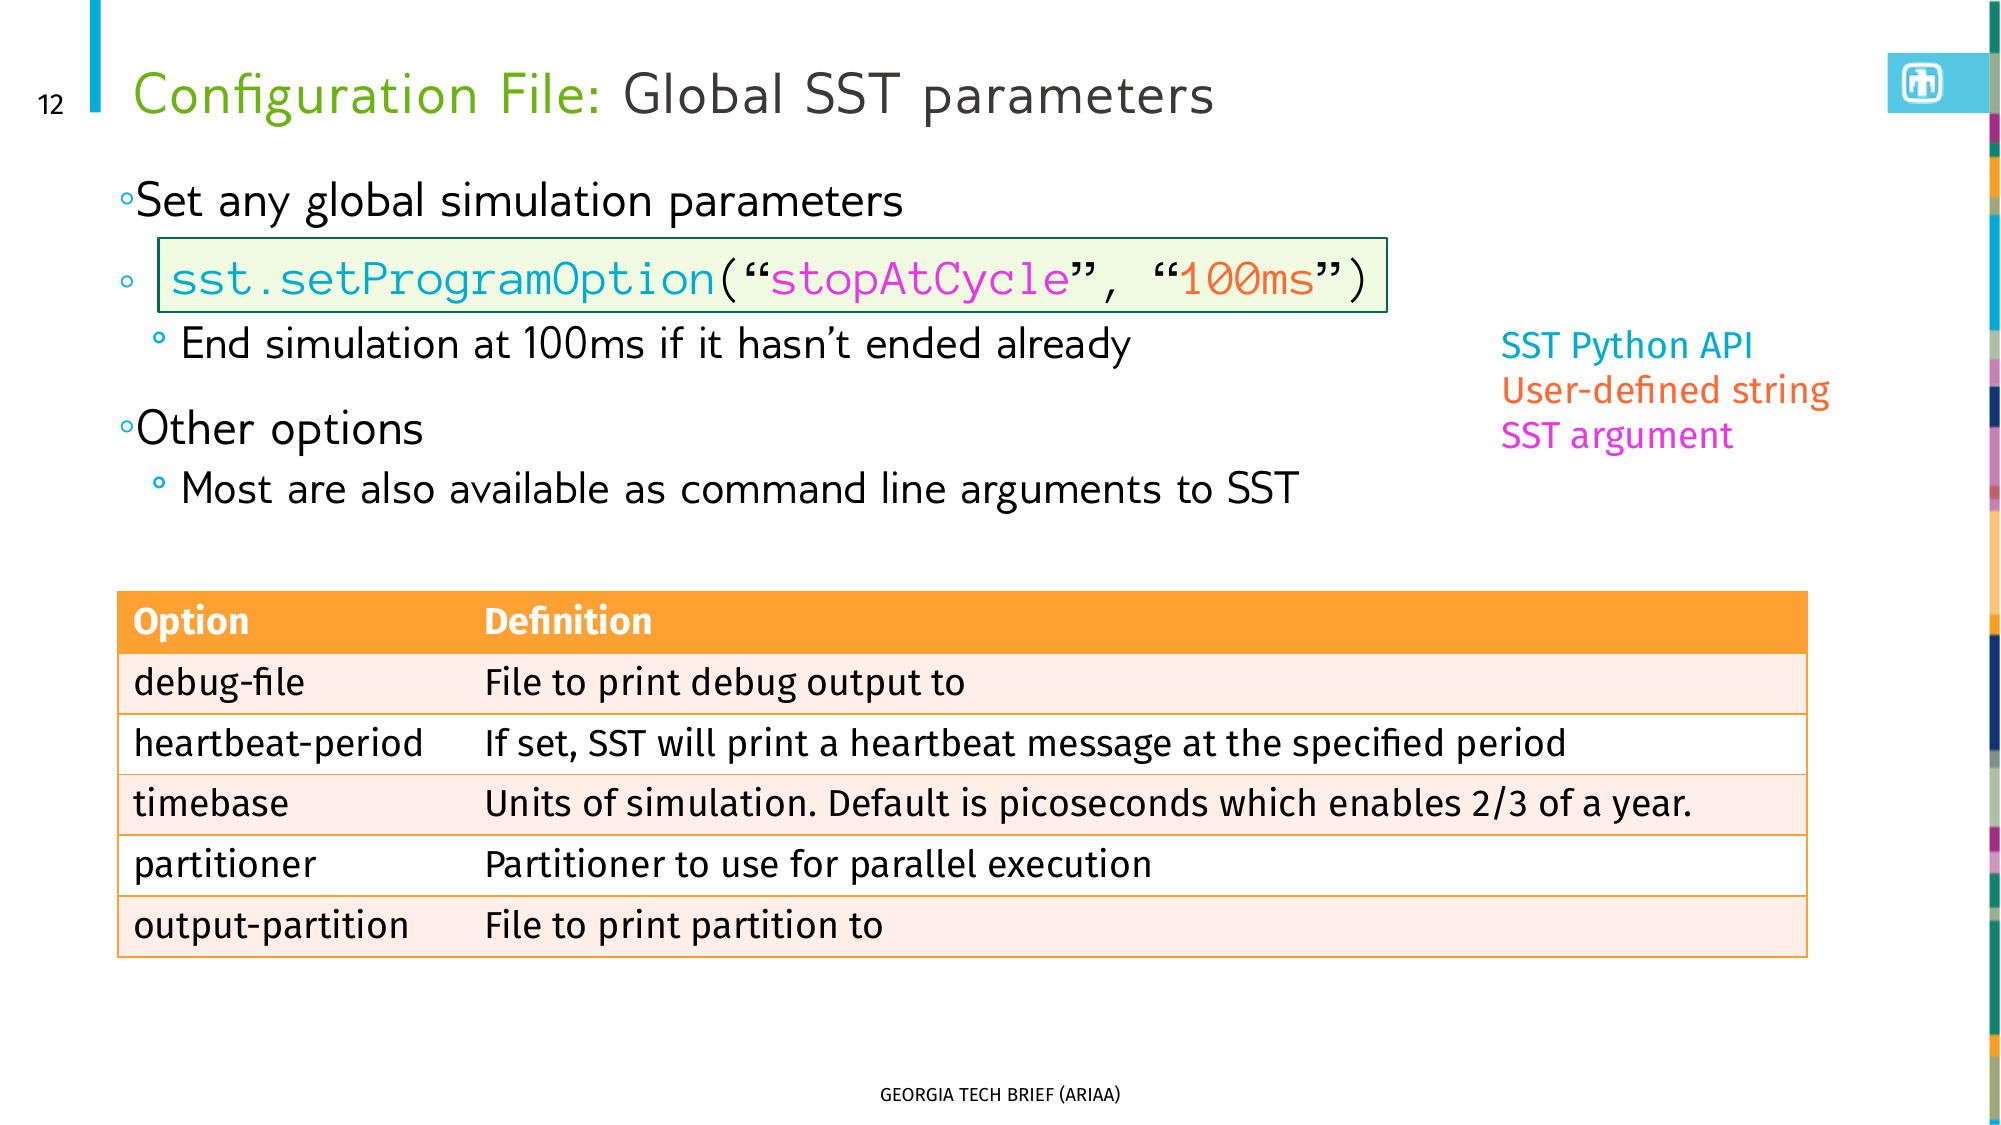

# Configuration File: Global SST parameters
12
Set any global simulation parameters

End simulation at 100ms if it hasn’t ended already
Other options
Most are also available as command line arguments to SST
sst.setProgramOption(“stopAtCycle”, “100ms”)
SST Python API
User-defined string
SST argument
| Option | Definition |
| --- | --- |
| debug-file | File to print debug output to |
| heartbeat-period | If set, SST will print a heartbeat message at the specified period |
| timebase | Units of simulation. Default is picoseconds which enables 2/3 of a year. |
| partitioner | Partitioner to use for parallel execution |
| output-partition | File to print partition to |
Georgia Tech Brief (ARIAA)